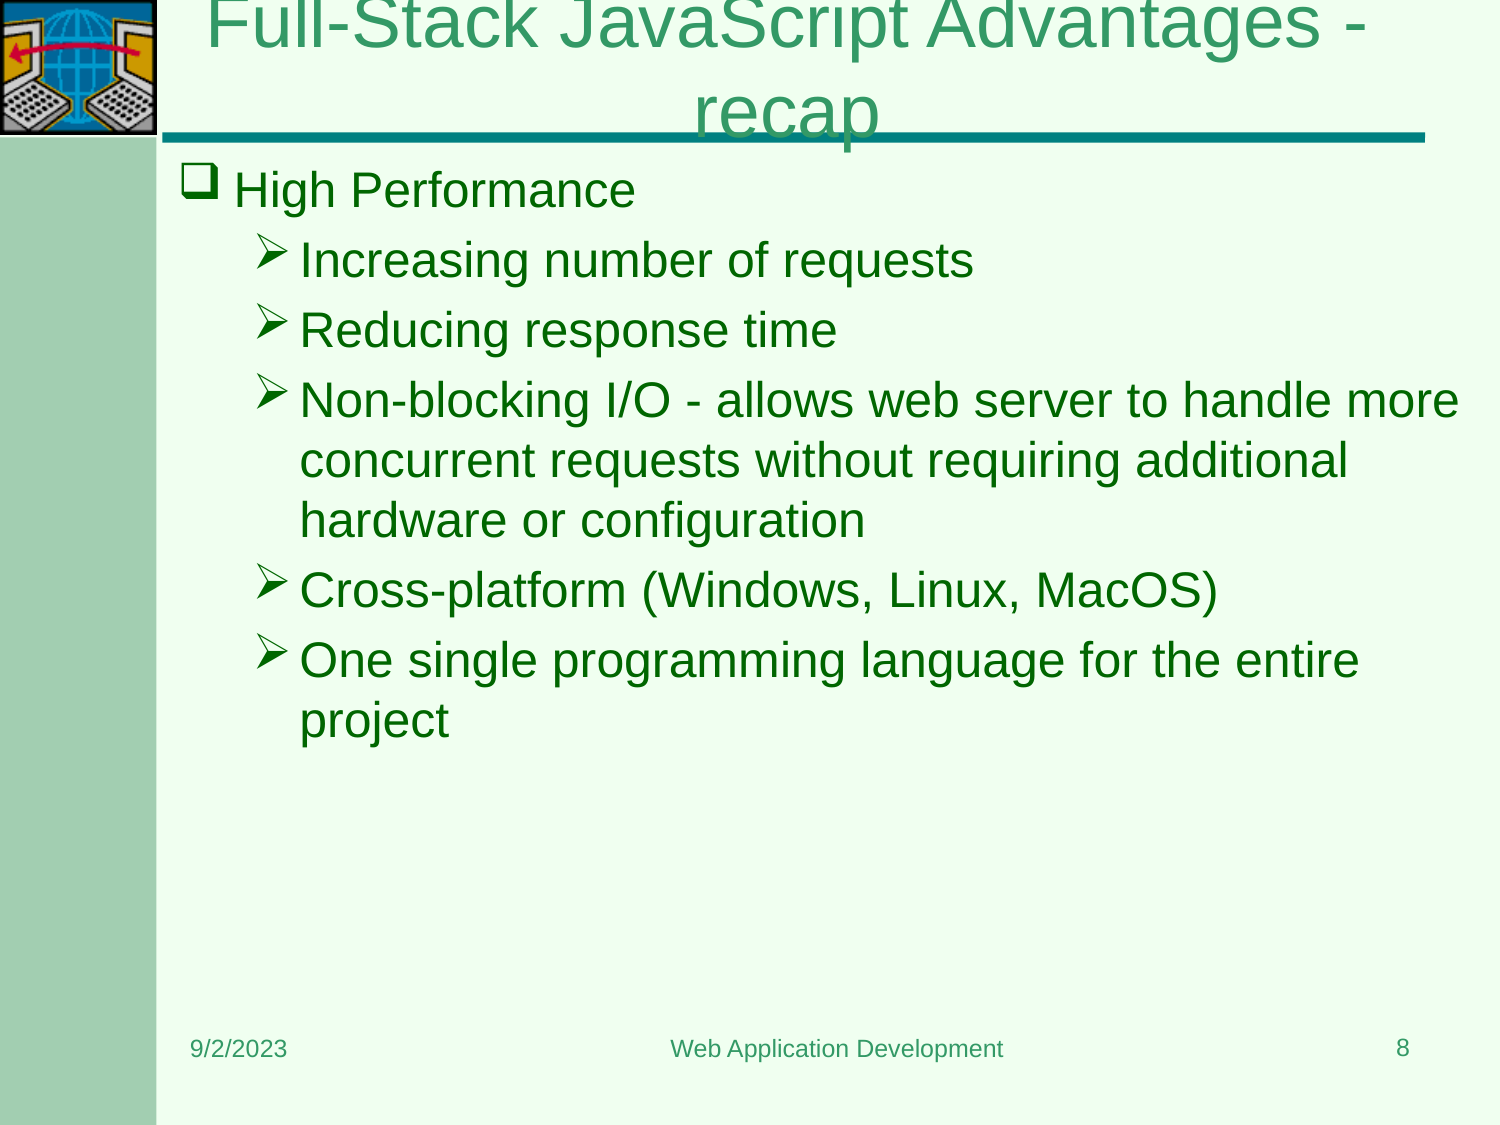

# Full-Stack JavaScript Advantages - recap
High Performance
Increasing number of requests
Reducing response time
Non-blocking I/O - allows web server to handle more concurrent requests without requiring additional hardware or configuration
Cross-platform (Windows, Linux, MacOS)
One single programming language for the entire project

8
9/2/2023
Web Application Development